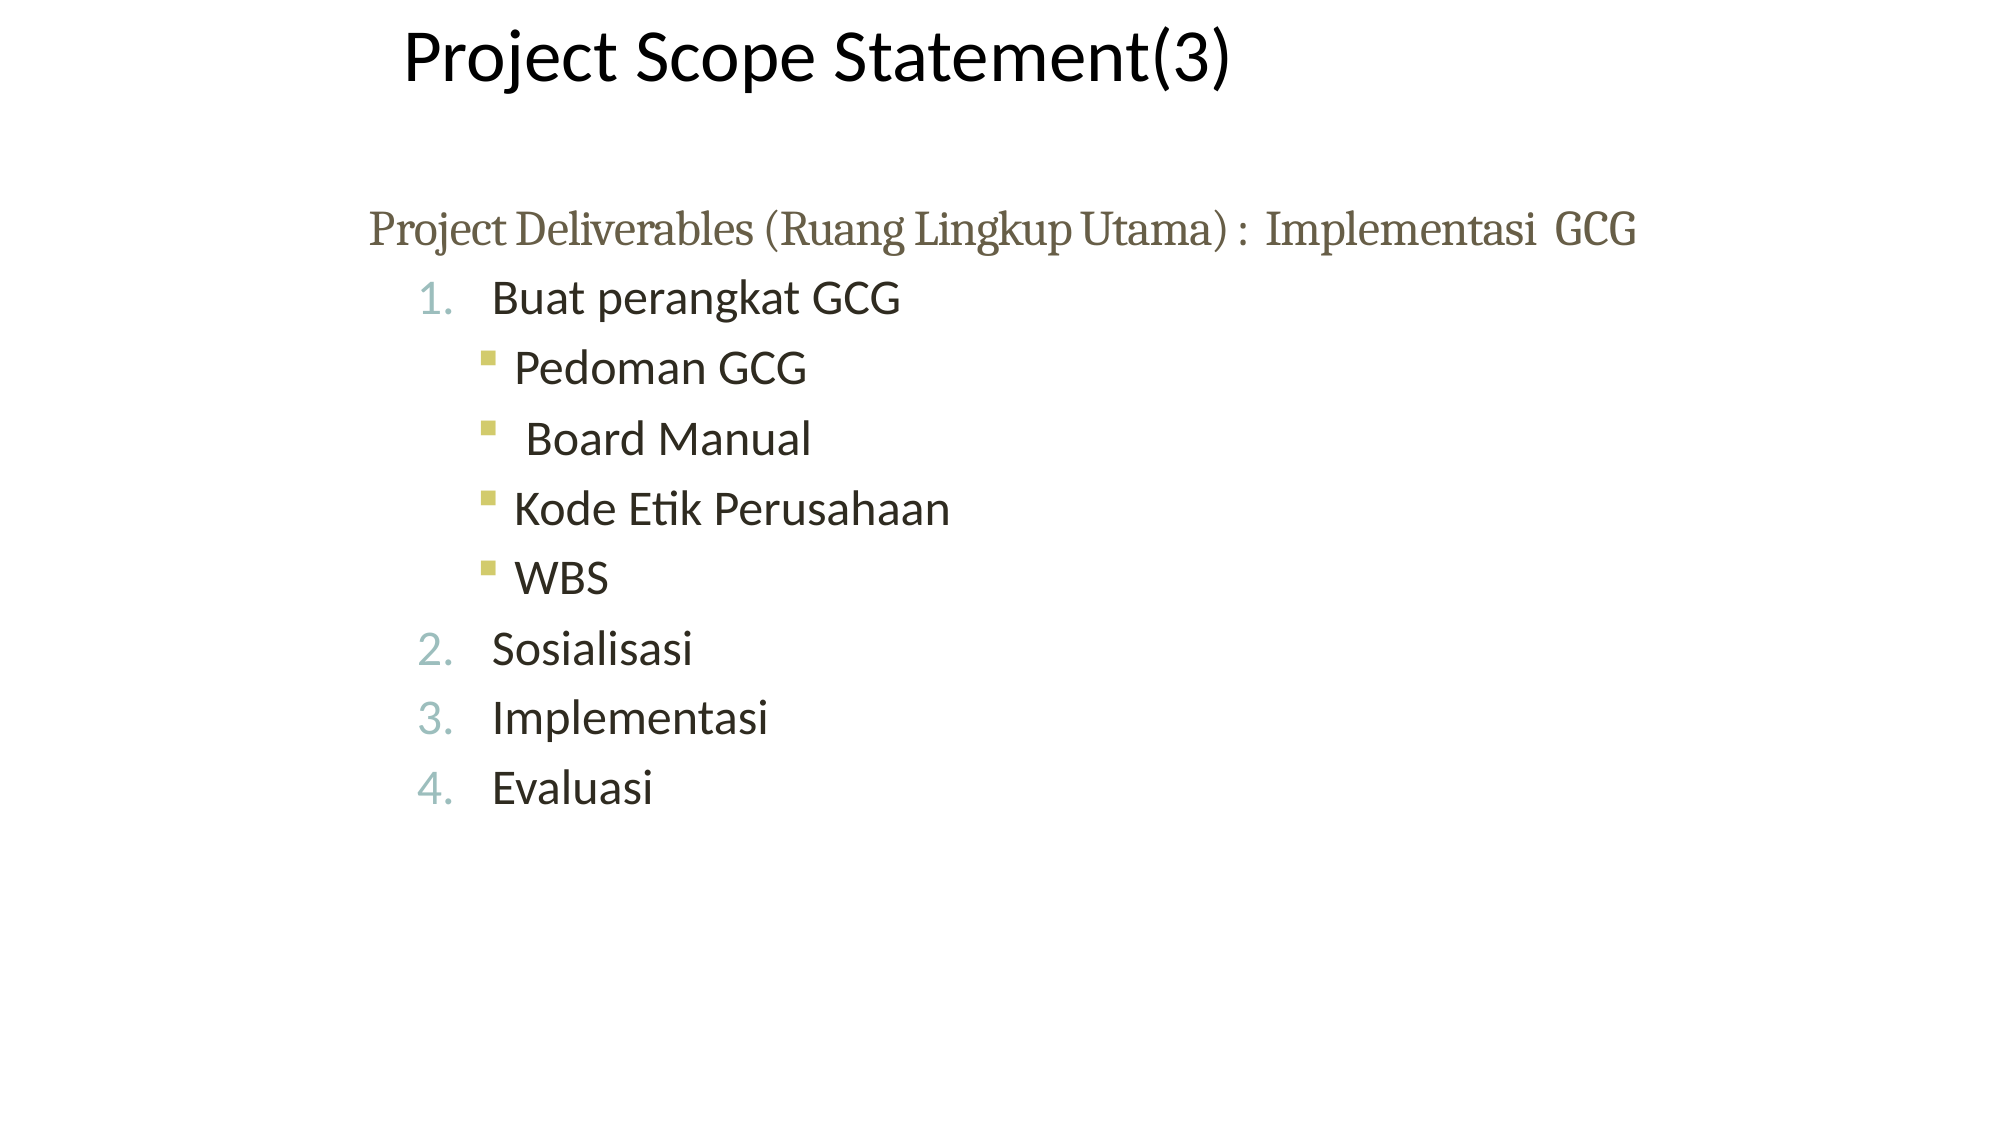

Project Scope Statement(3)
Project Deliverables (Ruang Lingkup Utama) :  Implementasi  GCG
Buat perangkat GCG
Pedoman GCG
 Board Manual
Kode Etik Perusahaan
WBS
Sosialisasi
Implementasi
Evaluasi